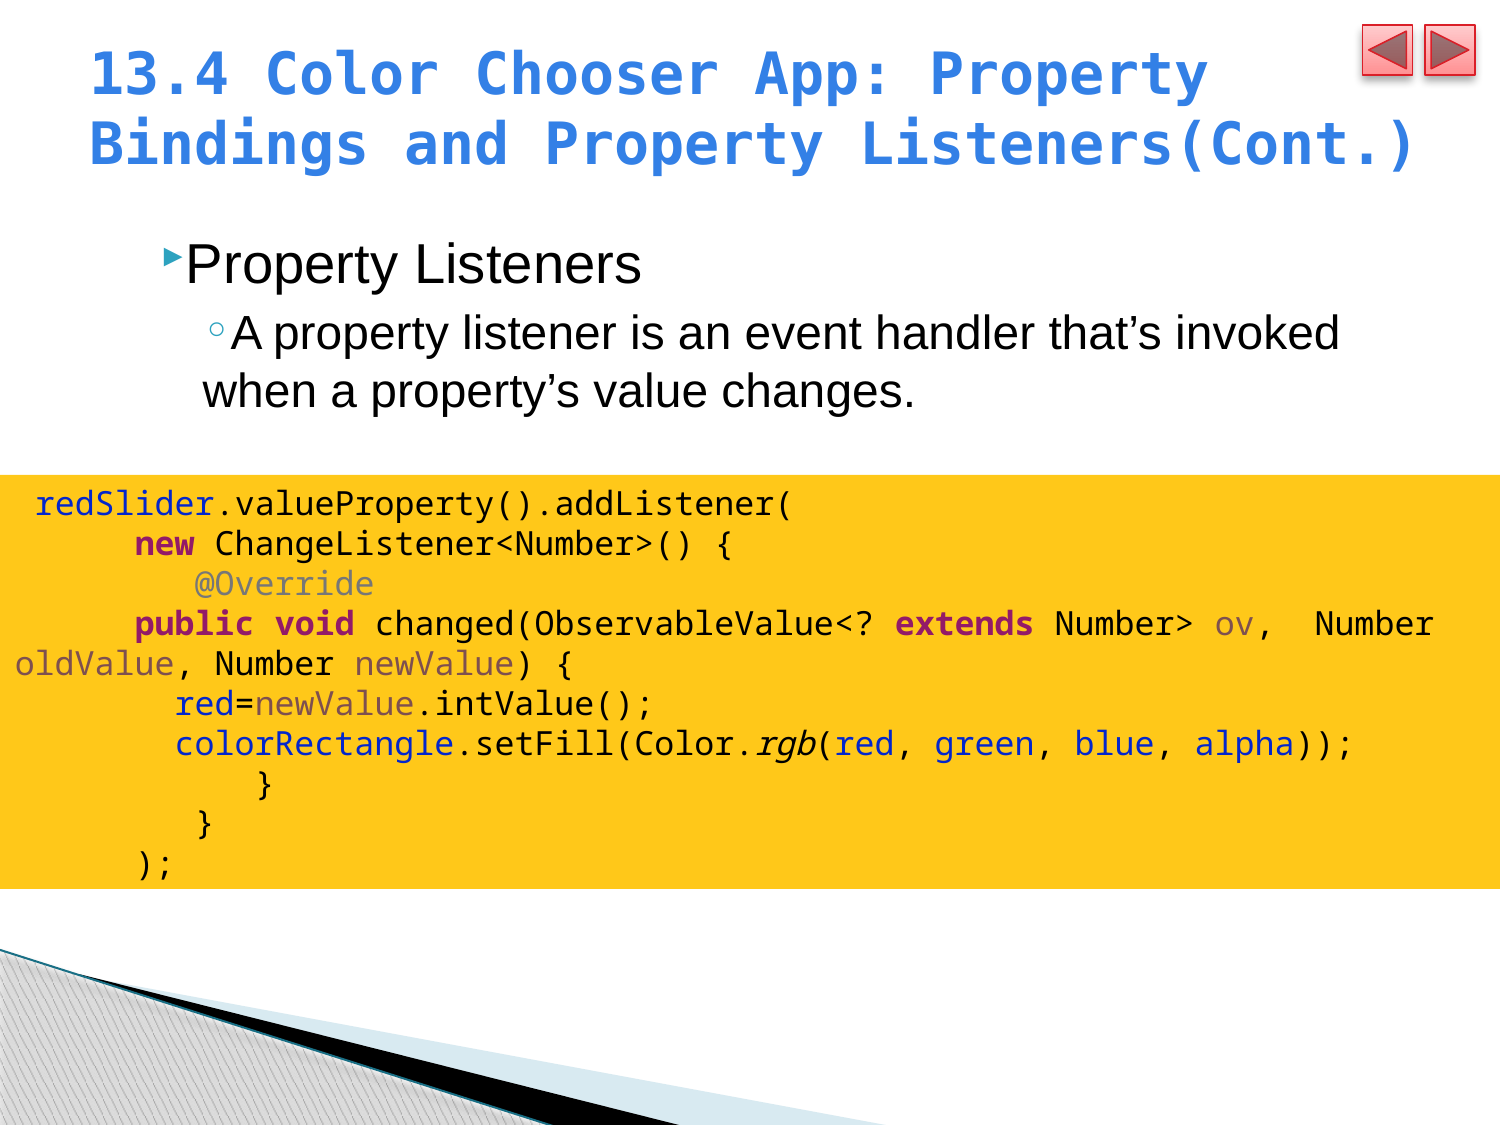

# 13.4 Color Chooser App: Property Bindings and Property Listeners(Cont.)
Property Listeners
A property listener is an event handler that’s invoked when a property’s value changes.

 redSlider.valueProperty().addListener(
      new ChangeListener<Number>() {
         @Override
      public void changed(ObservableValue<? extends Number> ov,  Number oldValue, Number newValue) {
        red=newValue.intValue();
        colorRectangle.setFill(Color.rgb(red, green, blue, alpha));
            }
         }
      );